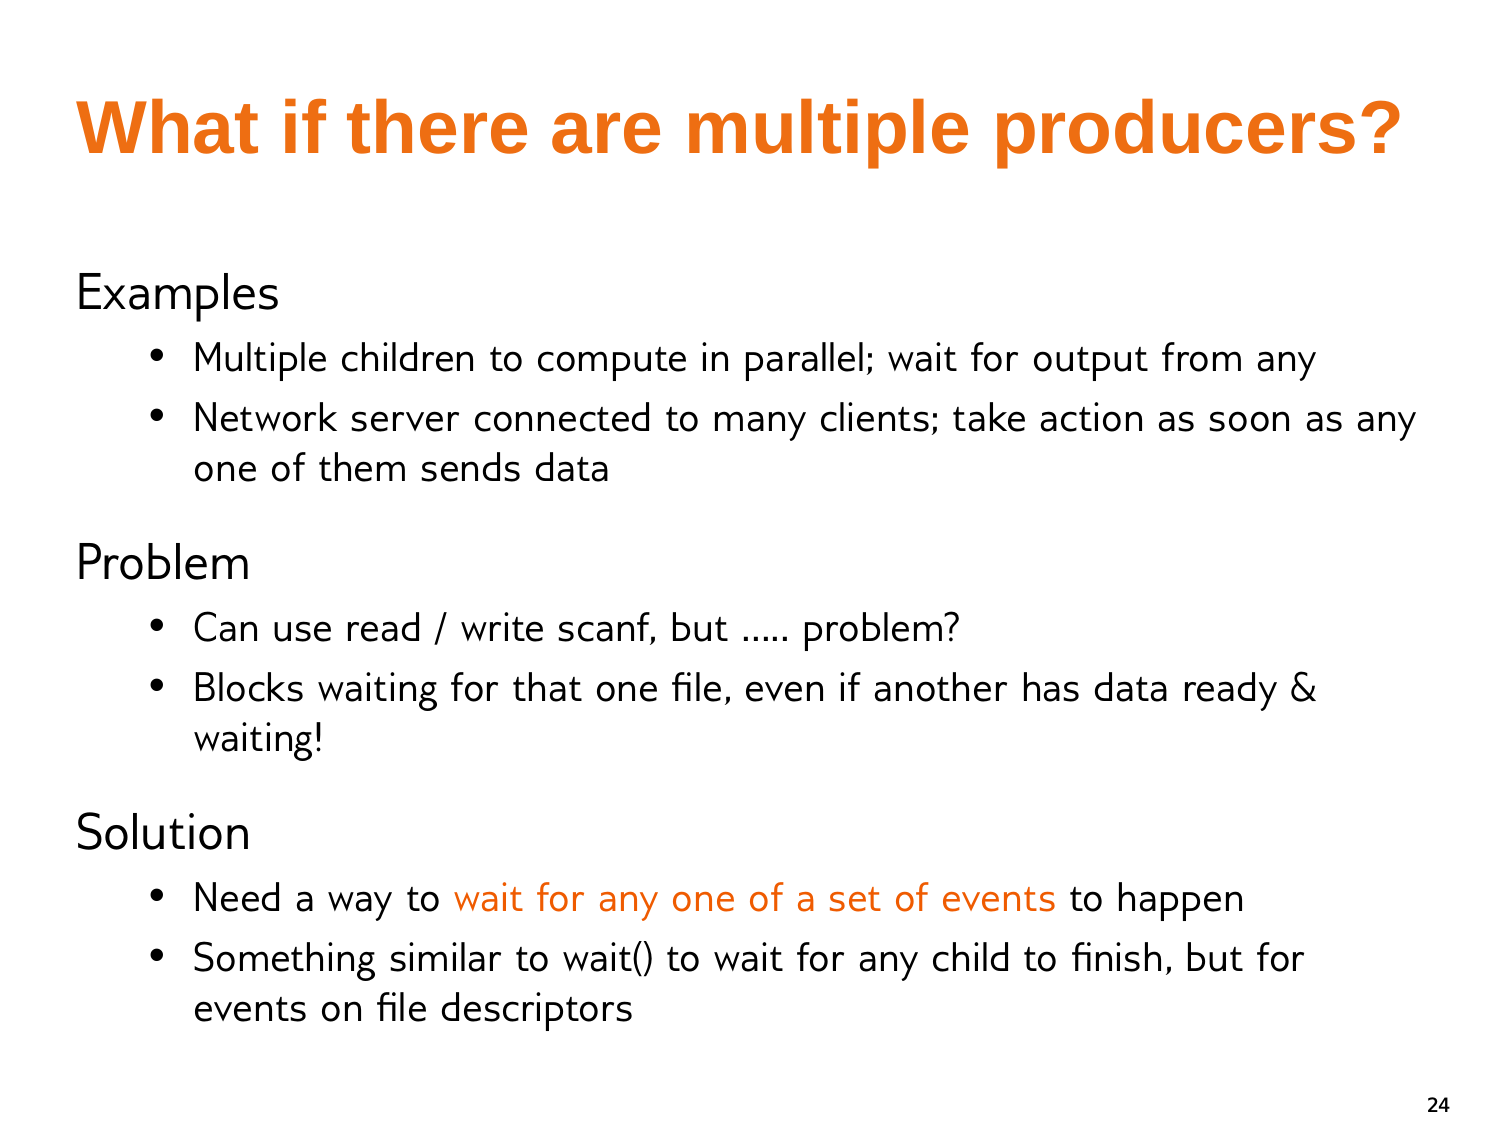

# What if there are multiple producers?
Examples
Multiple children to compute in parallel; wait for output from any
Network server connected to many clients; take action as soon as any one of them sends data
Problem
Can use read / write scanf, but ..... problem?
Blocks waiting for that one file, even if another has data ready & waiting!
Solution
Need a way to wait for any one of a set of events to happen
Something similar to wait() to wait for any child to finish, but for events on file descriptors